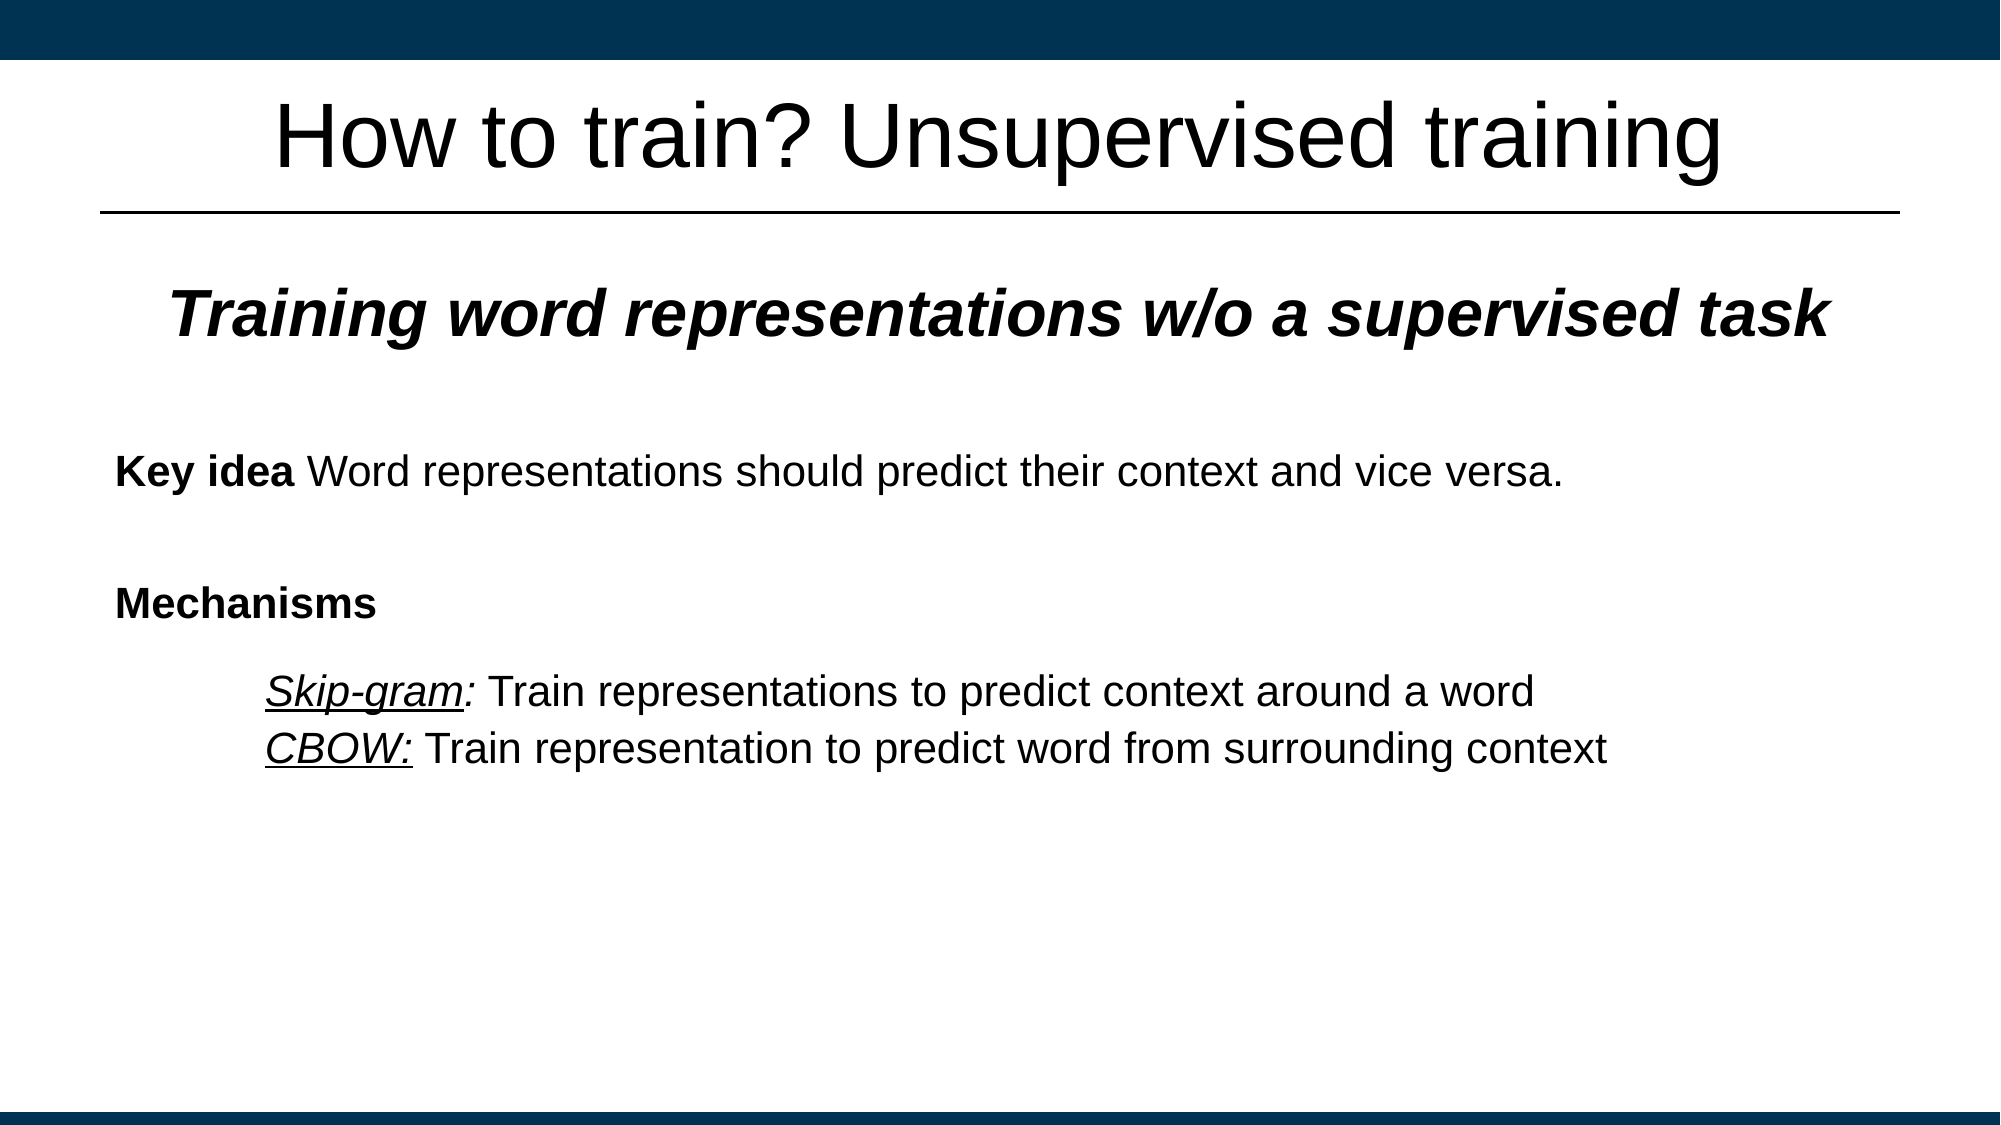

# How to train? Unsupervised training
Training word representations w/o a supervised task
Key idea Word representations should predict their context and vice versa.
Mechanisms
	Skip-gram: Train representations to predict context around a word
	CBOW: Train representation to predict word from surrounding context